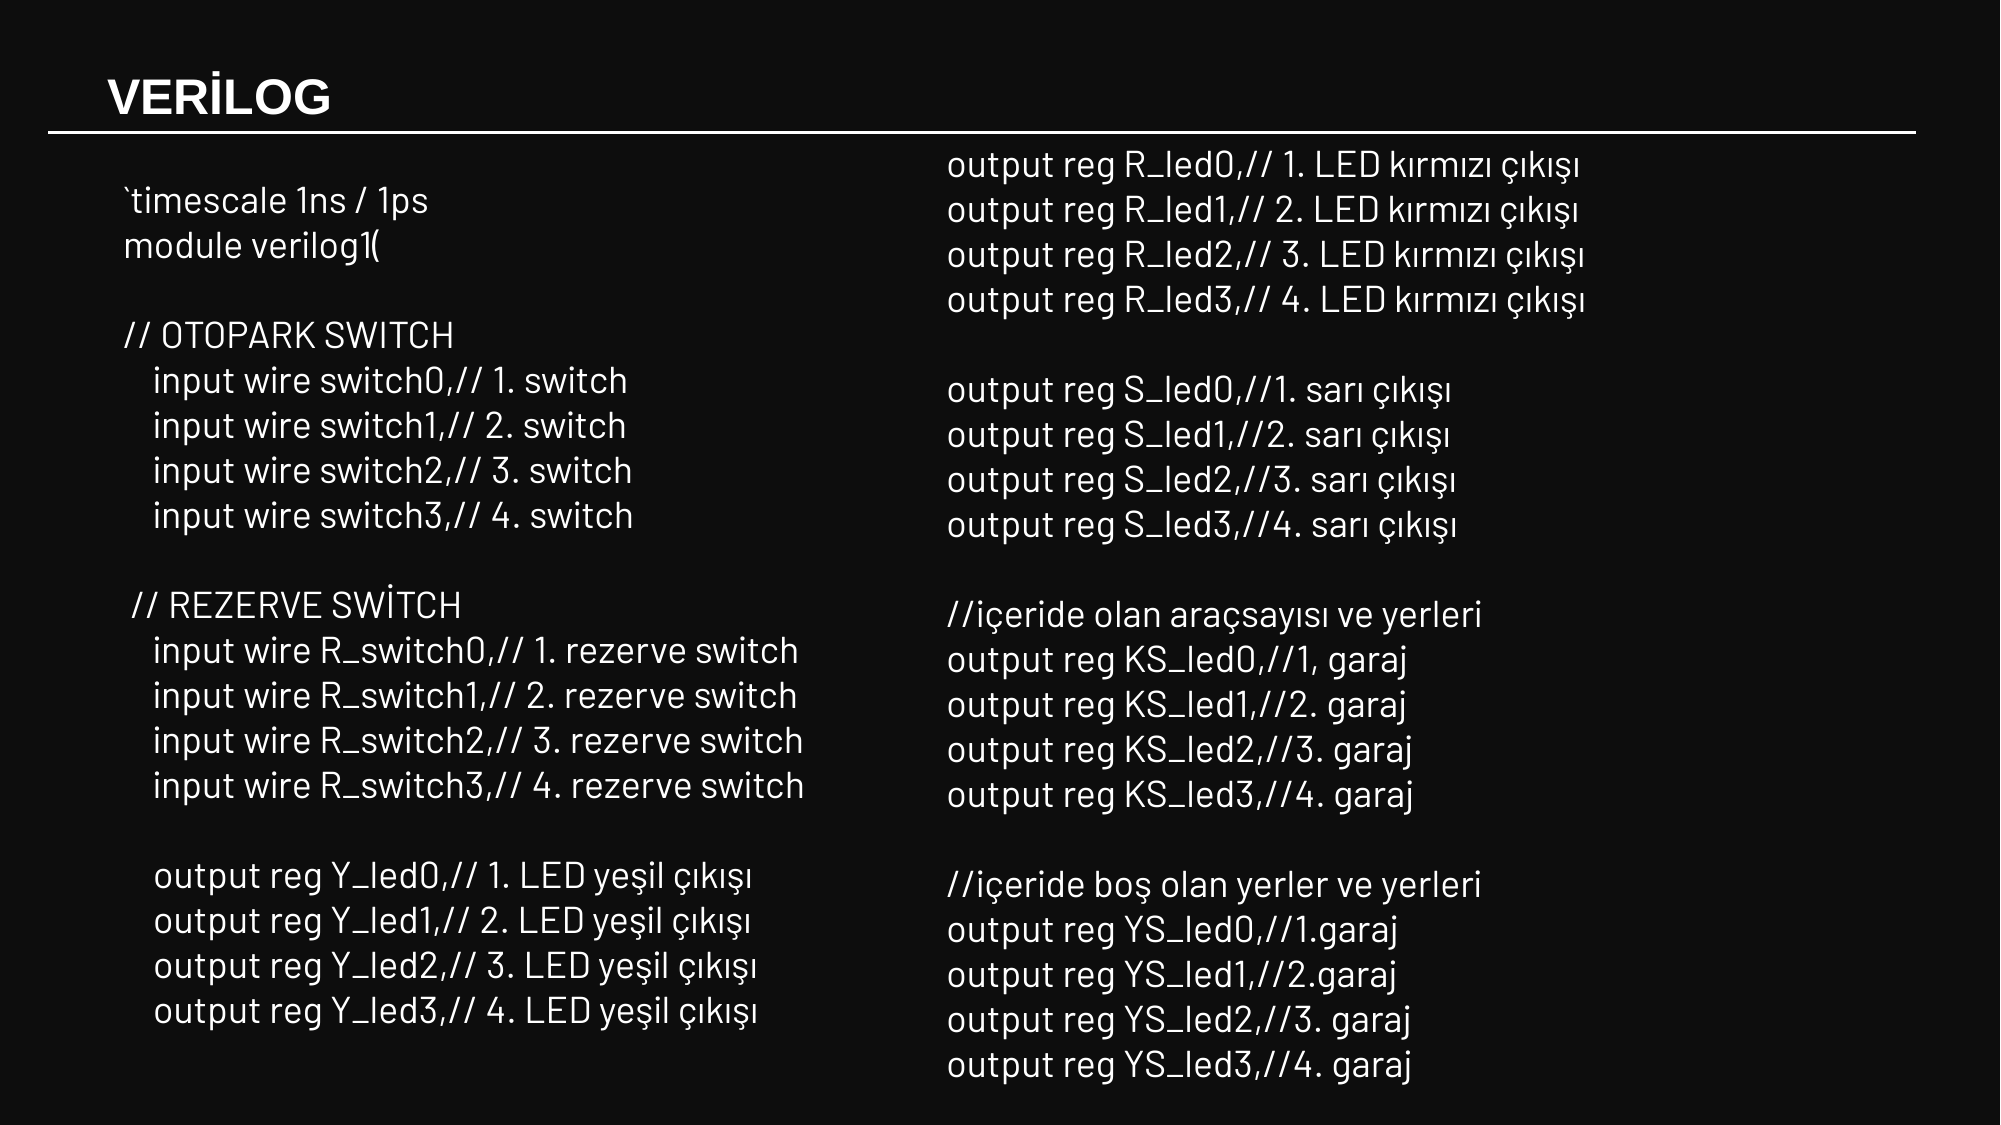

VERİLOG
    output reg R_led0,// 1. LED kırmızı çıkışı
    output reg R_led1,// 2. LED kırmızı çıkışı
    output reg R_led2,// 3. LED kırmızı çıkışı
    output reg R_led3,// 4. LED kırmızı çıkışı

    output reg S_led0,//1. sarı çıkışı
    output reg S_led1,//2. sarı çıkışı
    output reg S_led2,//3. sarı çıkışı
    output reg S_led3,//4. sarı çıkışı

    //içeride olan araçsayısı ve yerleri
    output reg KS_led0,//1, garaj
    output reg KS_led1,//2. garaj
    output reg KS_led2,//3. garaj
    output reg KS_led3,//4. garaj

    //içeride boş olan yerler ve yerleri
    output reg YS_led0,//1.garaj
    output reg YS_led1,//2.garaj
    output reg YS_led2,//3. garaj
    output reg YS_led3,//4. garaj
`timescale 1ns / 1ps
module verilog1(

// OTOPARK SWITCH
    input wire switch0,// 1. switch
    input wire switch1,// 2. switch
    input wire switch2,// 3. switch
    input wire switch3,// 4. switch

 // REZERVE SWİTCH
    input wire R_switch0,// 1. rezerve switch
    input wire R_switch1,// 2. rezerve switch
    input wire R_switch2,// 3. rezerve switch
    input wire R_switch3,// 4. rezerve switch

    output reg Y_led0,// 1. LED yeşil çıkışı
    output reg Y_led1,// 2. LED yeşil çıkışı
    output reg Y_led2,// 3. LED yeşil çıkışı
    output reg Y_led3,// 4. LED yeşil çıkışı

    //REZERVE LED'LEDLERİN GÖSTERİM LEDLERİ
    output reg Rez_led0,//1. rezerve LED
    output reg Rez_led1,//2. rezerve LED
    output reg Rez_led2,//3. rezerve LED
    output reg Rez_led3,//4. rezerve LED

    input wire D_switch0,//Dışarı kapı switch DIŞARI
    input wire D_switch1,//İçer kapı switch DIŞARI
//=====================================>
    output reg D_Y_led0,//1. LED yeşil çıkışı DIŞARI
    output reg D_Y_led1,//2. Led yeşil çıkışı DIŞARI
//=====================================>
    output reg D_R_led0,//1. LED kırmızı çıkışı DIŞARI
    output reg D_R_led1//2. LED kırmızı çıkışı DIŞARI
//=====================================>
    );

//Normal Garajların Çalışması
    //GARAJ1
    always@(switch0,switch1,switch2,switch3,R_switch0,R_switch1,
R_switch2,R_switch3)begin

    R_led0 = ((switch0 |switch0)& ~R_switch0);//Kırmızı LED (İÇERİDE)
    Y_led0 = ~switch0 & ~R_switch0;// Yeşil LED (GARAJ BOŞ)
    S_led0 = ~(~R_switch0);// Sarı LED (REZERVE)

    //GARAJ 2 İÇİN
    R_led1 = ((switch1 |switch1)& ~R_switch1);//Kırmızı LED (İÇERİDE)
    Y_led1 = ~switch1 & ~R_switch1;// Yeşil LED (GARAJ BOŞ)
    S_led1 = ~(~R_switch1);// Sarı LED (REZERVE)